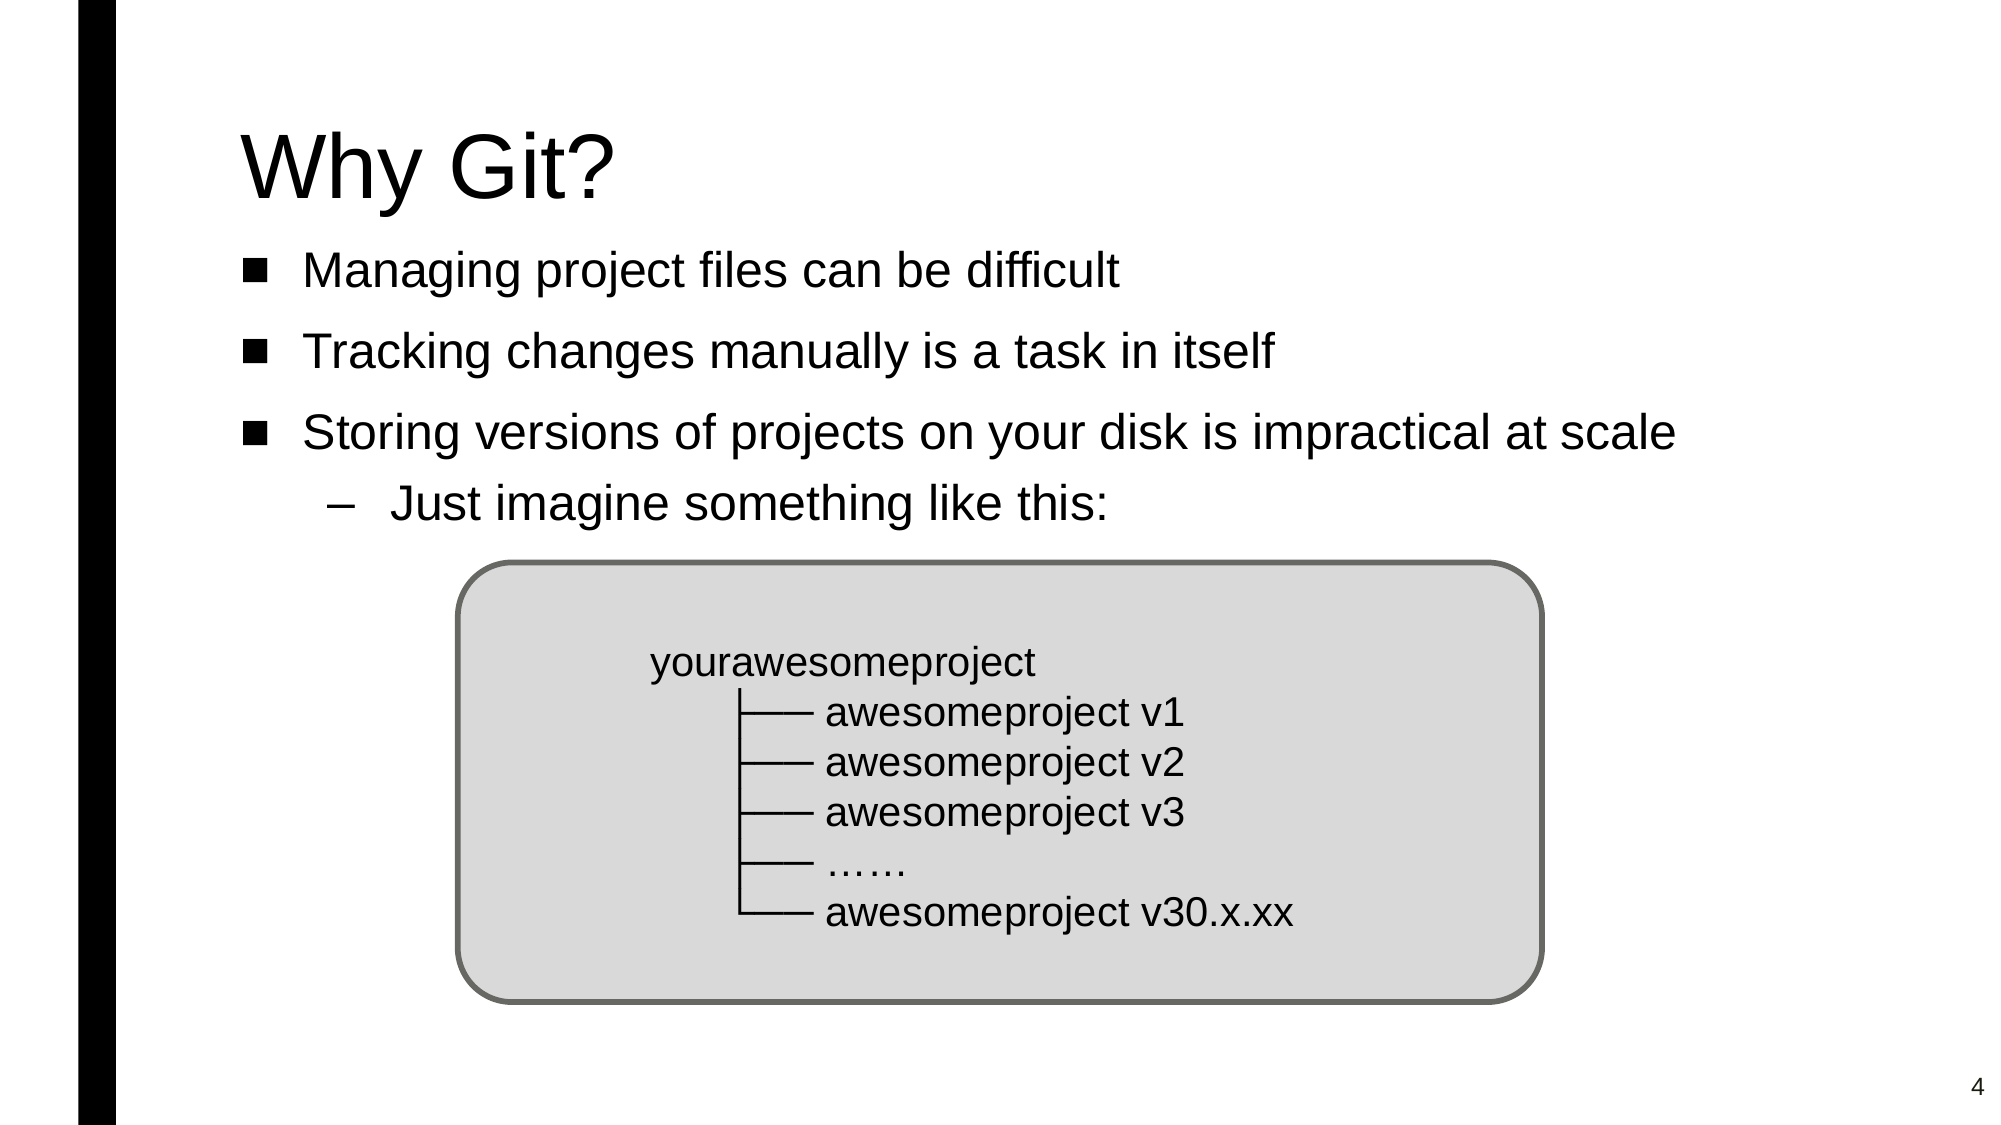

# Why Git?
Managing project files can be difficult
Tracking changes manually is a task in itself
Storing versions of projects on your disk is impractical at scale
Just imagine something like this:

yourawesomeproject
├── awesomeproject v1
├── awesomeproject v2
├── awesomeproject v3
├── ……
└── awesomeproject v30.x.xx

4